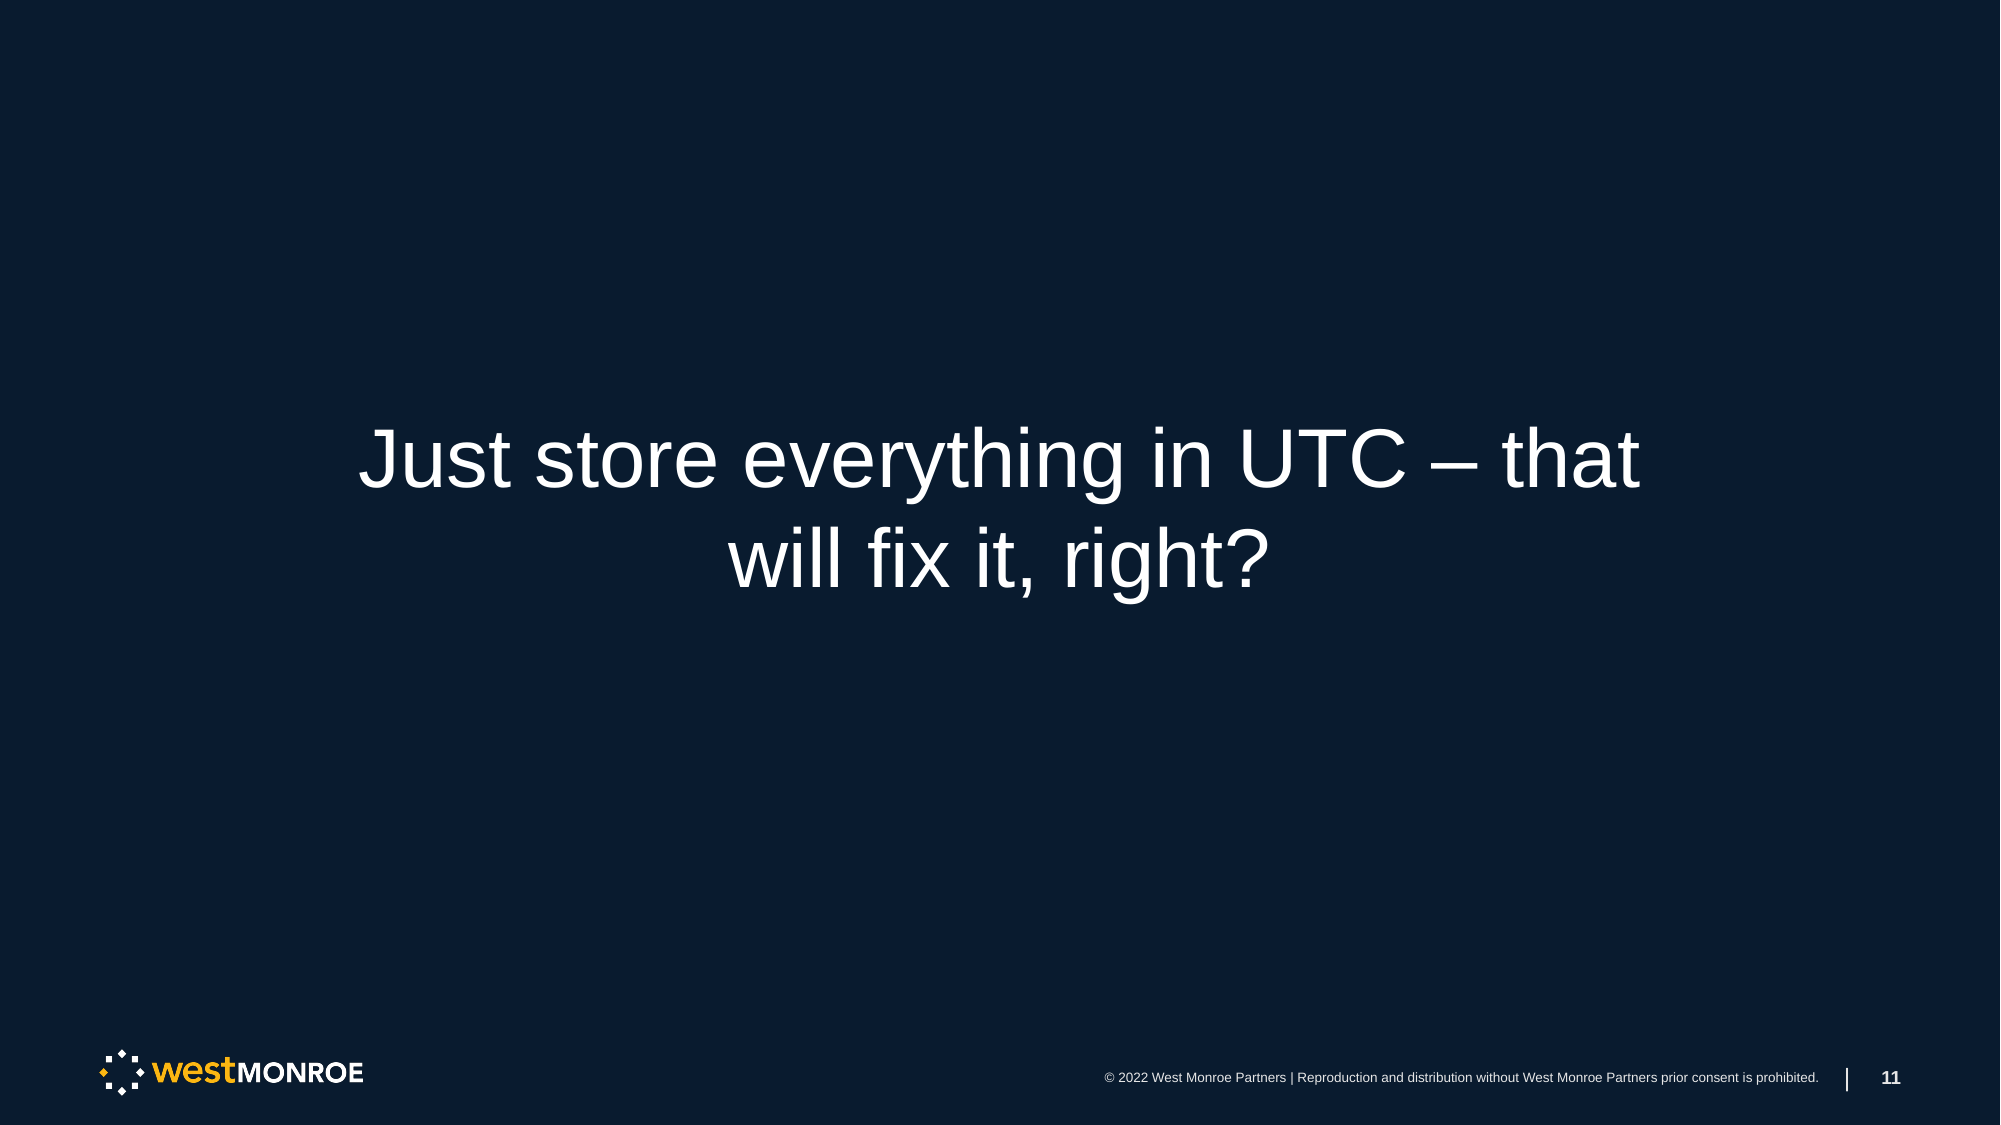

Just store everything in UTC – that will fix it, right?
© 2022 West Monroe Partners | Reproduction and distribution without West Monroe Partners prior consent is prohibited.
|
11